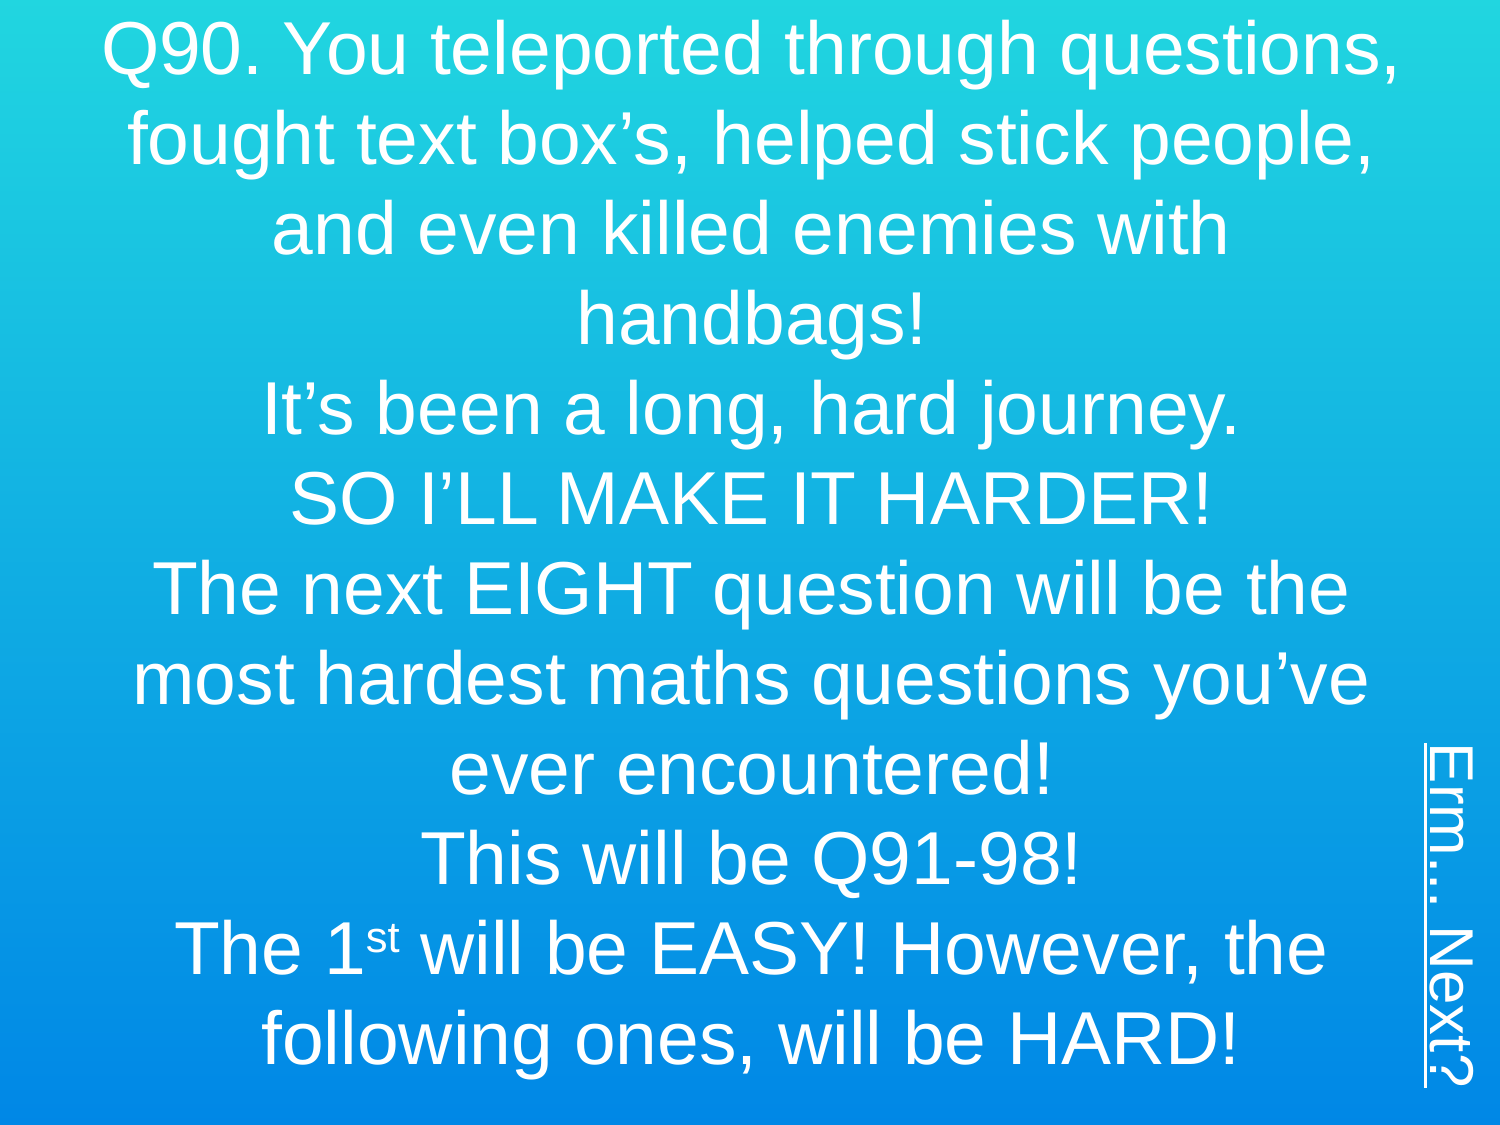

# Q90. You teleported through questions, fought text box’s, helped stick people, and even killed enemies with handbags! It’s been a long, hard journey. SO I’LL MAKE IT HARDER! The next EIGHT question will be the most hardest maths questions you’ve ever encountered! This will be Q91-98! The 1st will be EASY! However, the following ones, will be HARD!
Erm... Next?